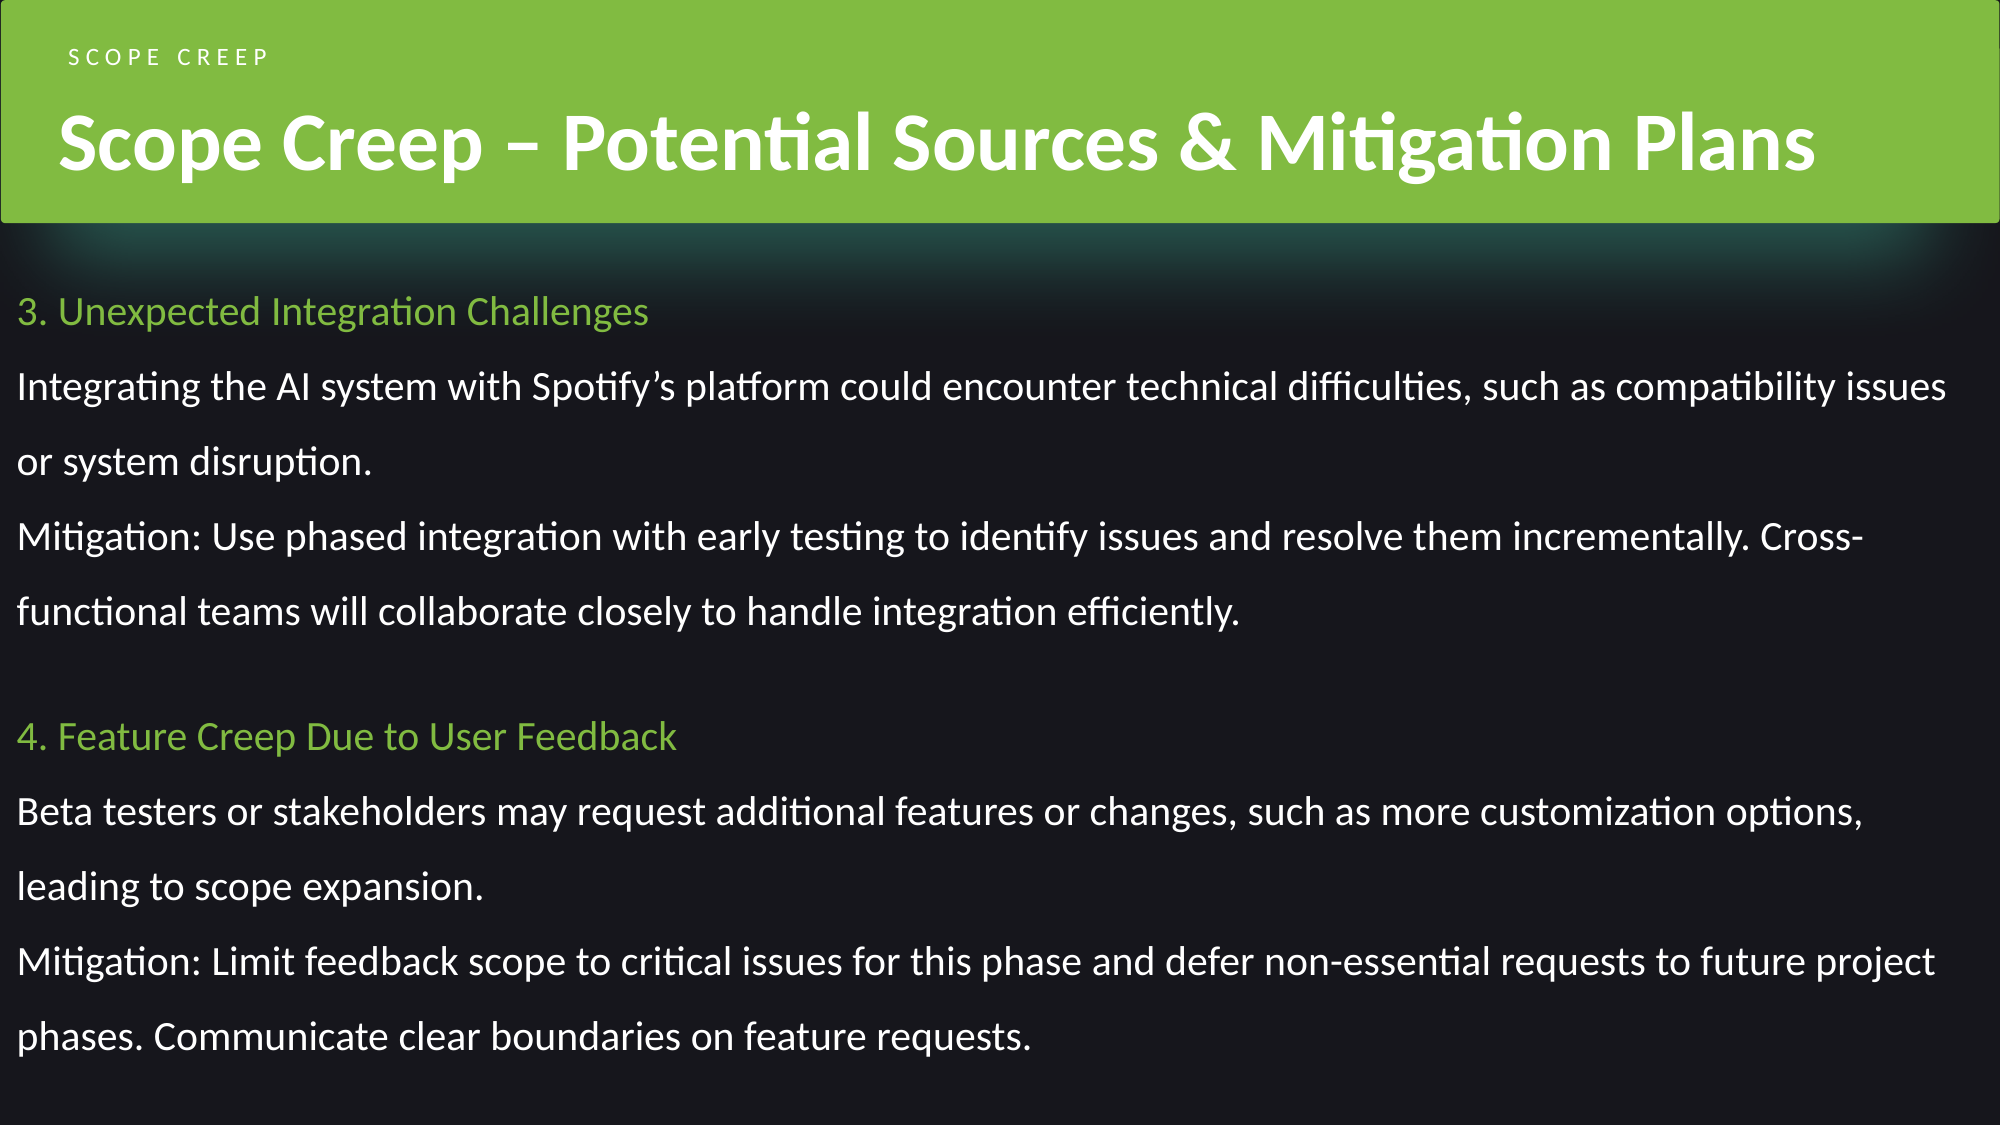

SCOPE CREEP
Scope Creep – Potential Sources & Mitigation Plans

3. Unexpected Integration Challenges
Integrating the AI system with Spotify’s platform could encounter technical difficulties, such as compatibility issues or system disruption.
Mitigation: Use phased integration with early testing to identify issues and resolve them incrementally. Cross-functional teams will collaborate closely to handle integration efficiently.

4. Feature Creep Due to User Feedback
Beta testers or stakeholders may request additional features or changes, such as more customization options, leading to scope expansion.
Mitigation: Limit feedback scope to critical issues for this phase and defer non-essential requests to future project phases. Communicate clear boundaries on feature requests.